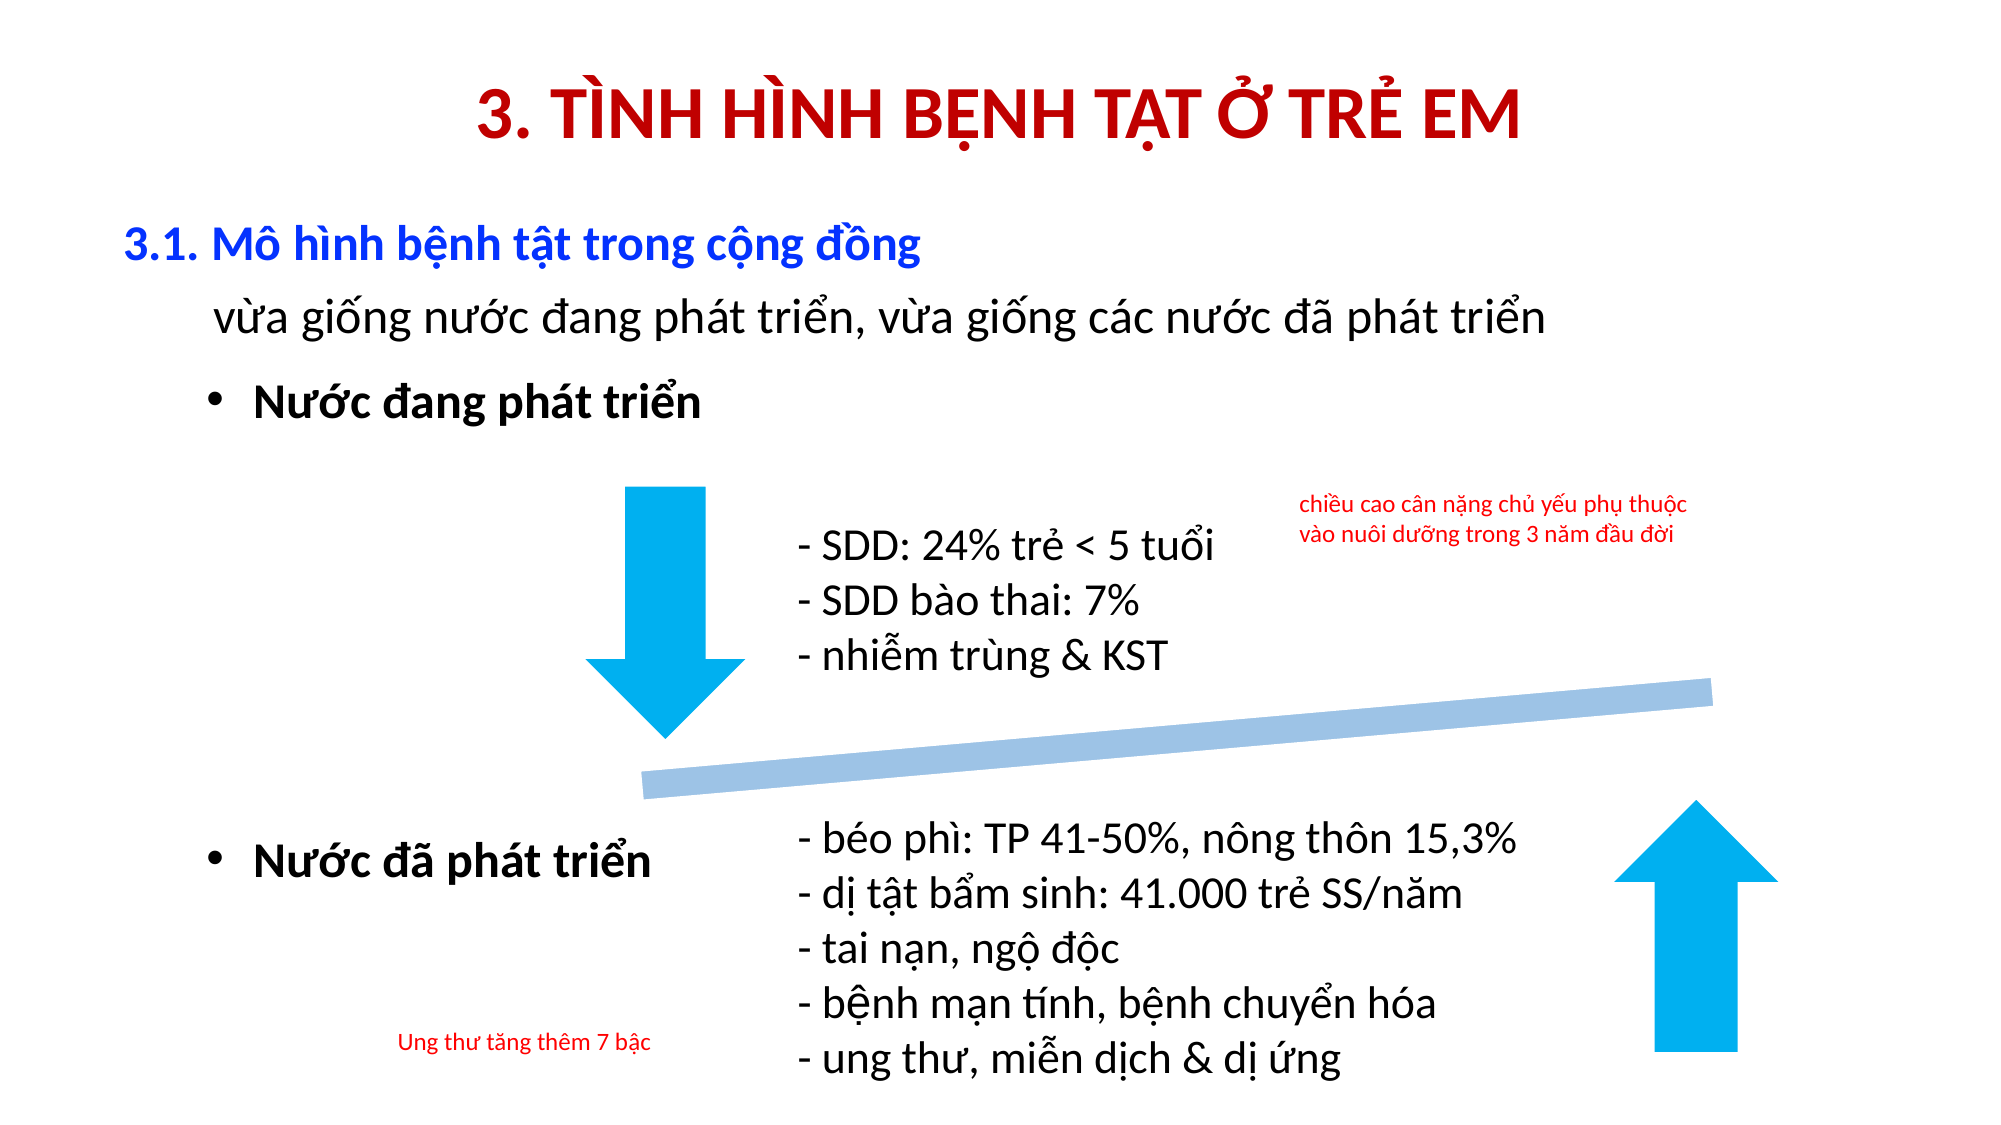

3. TÌNH HÌNH BỆNH TẬT Ở TRẺ EM
3.1. Mô hình bệnh tật trong cộng đồng
        vừa giống nước đang phát triển, vừa giống các nước đã phát triển
Nước đang phát triển
- SDD: 24% trẻ < 5 tuổi
- SDD bào thai: 7%
- nhiễm trùng & KST
- béo phì: TP 41-50%, nông thôn 15,3%
- dị tật bẩm sinh: 41.000 trẻ SS/năm
- tai nạn, ngộ độc
- bệnh mạn tính, bệnh chuyển hóa
- ung thư, miễn dịch & dị ứng
chiều cao cân nặng chủ yếu phụ thuộc vào nuôi dưỡng trong 3 năm đầu đời
Nước đã phát triển
Ung thư tăng thêm 7 bậc